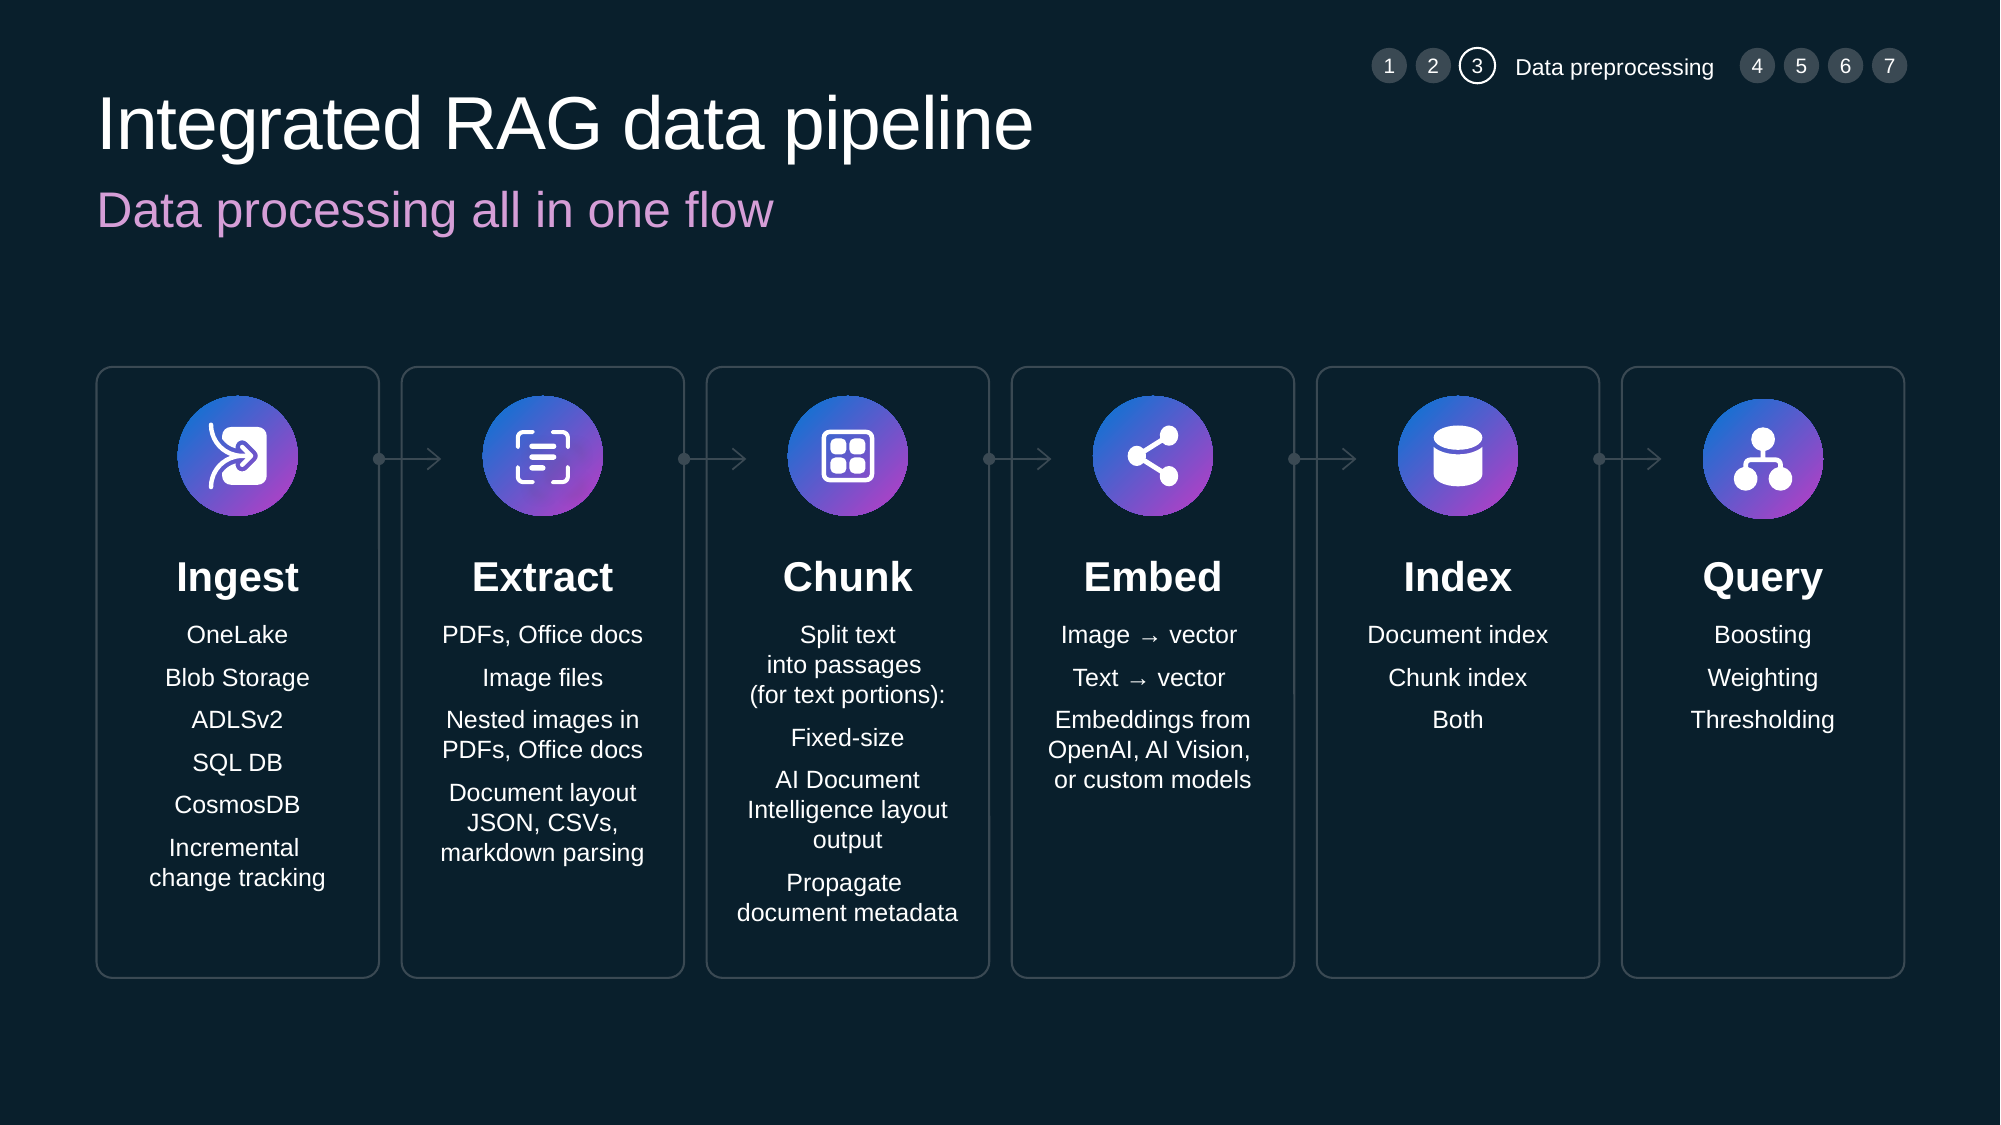

1
2
3
4
5
6
7
Data preprocessing
# Integrated RAG data pipeline
Data processing all in one flow

Ingest
Extract
Chunk
Embed
Index
Query
OneLake
Blob Storage
ADLSv2
SQL DB
CosmosDB
Incremental
change tracking
PDFs, Office docs
Image files
Nested images in PDFs, Office docs
Document layout JSON, CSVs, markdown parsing
Split text
into passages
(for text portions):
Fixed-size
AI Document Intelligence layout output
Propagate
document metadata
Image → vector
Text → vector
Embeddings from OpenAI, AI Vision,
or custom models
Document index
Chunk index
Both
Boosting
Weighting
Thresholding